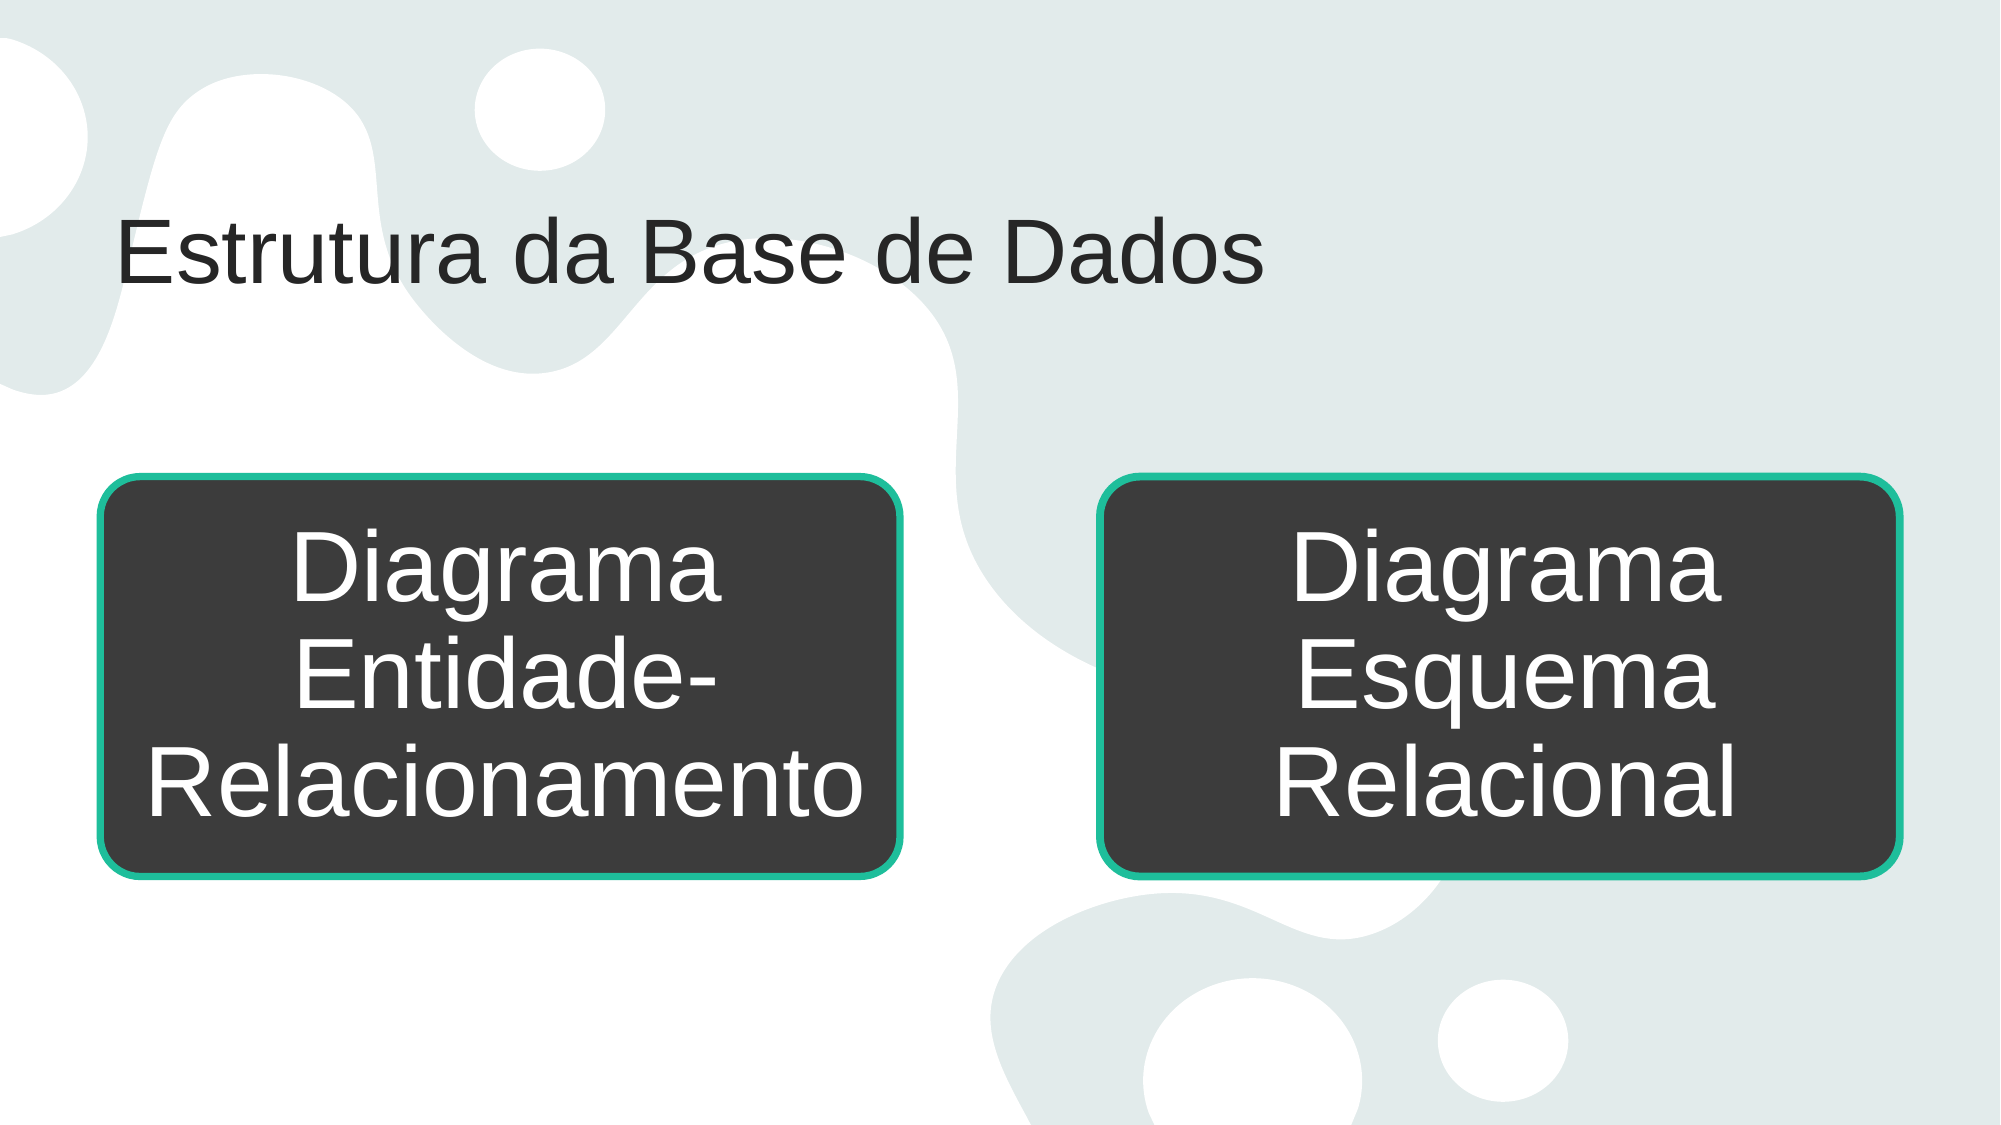

# Estrutura da Base de Dados
Diagrama Entidade-Relacionamento
Diagrama Esquema Relacional